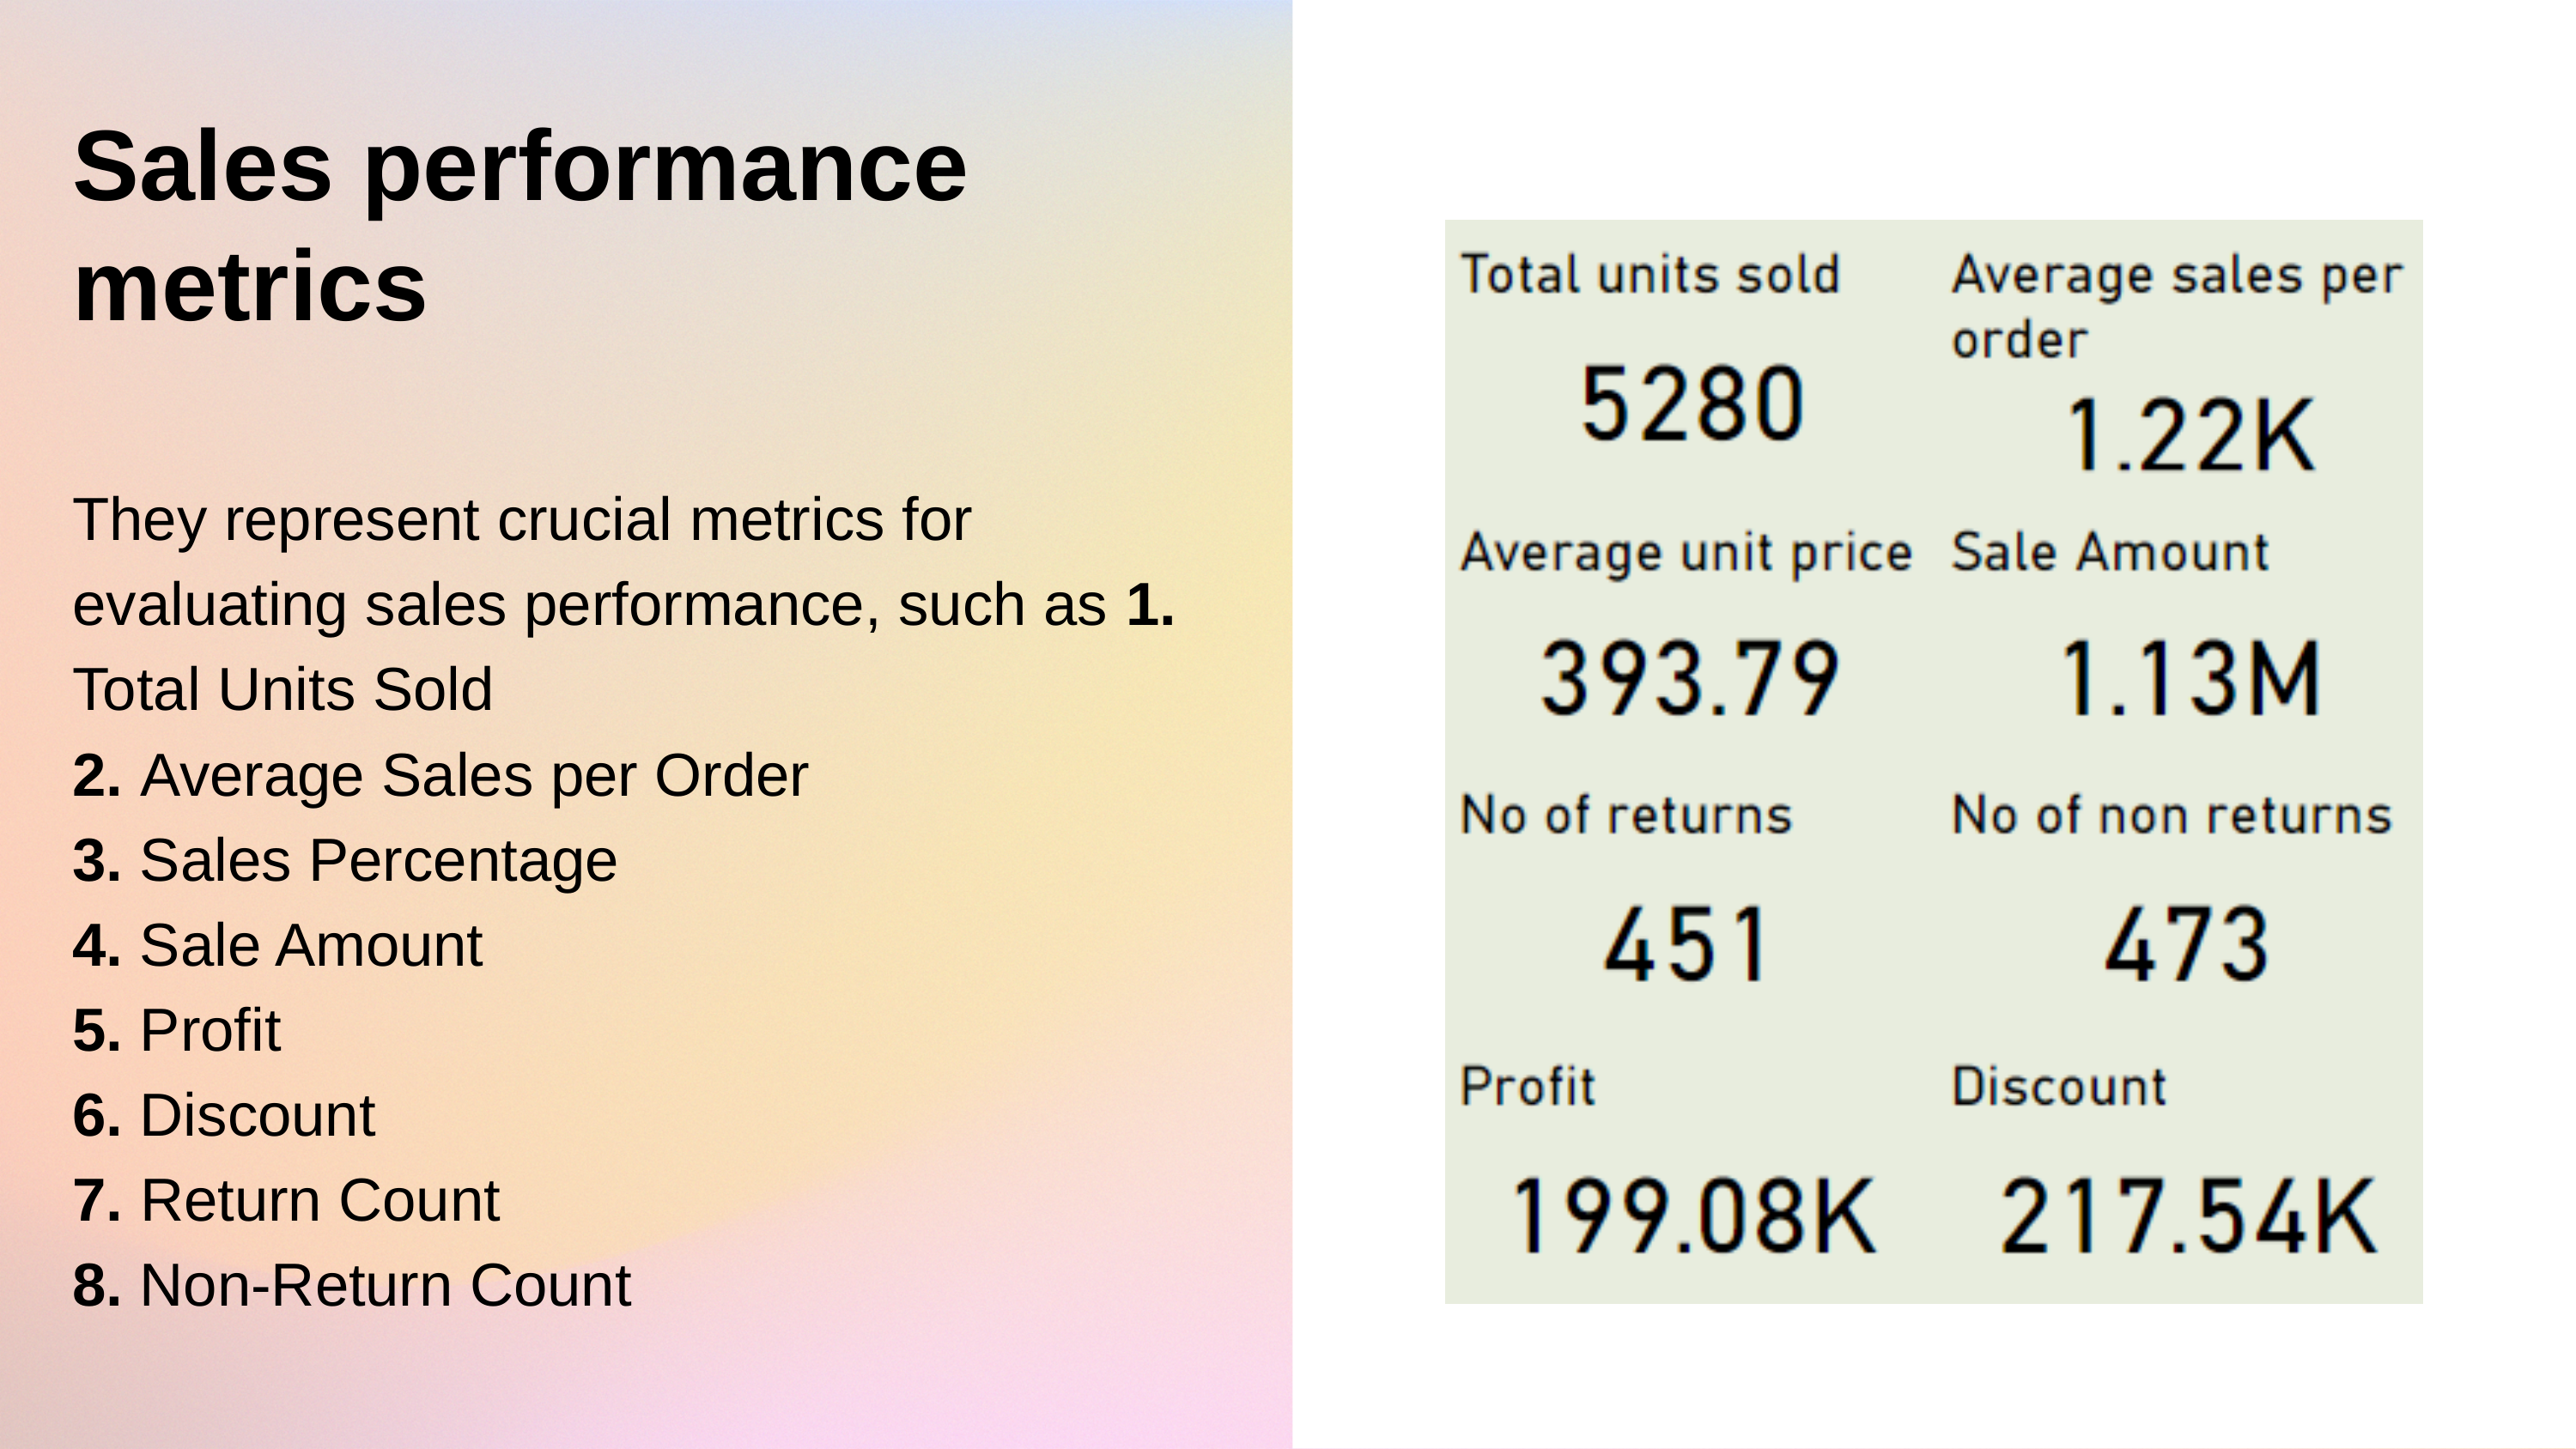

Sales performance metrics

They represent crucial metrics for evaluating sales performance, such as 1. Total Units Sold
2. Average Sales per Order
3. Sales Percentage
4. Sale Amount
5. Profit
6. Discount
7. Return Count
8. Non-Return Count